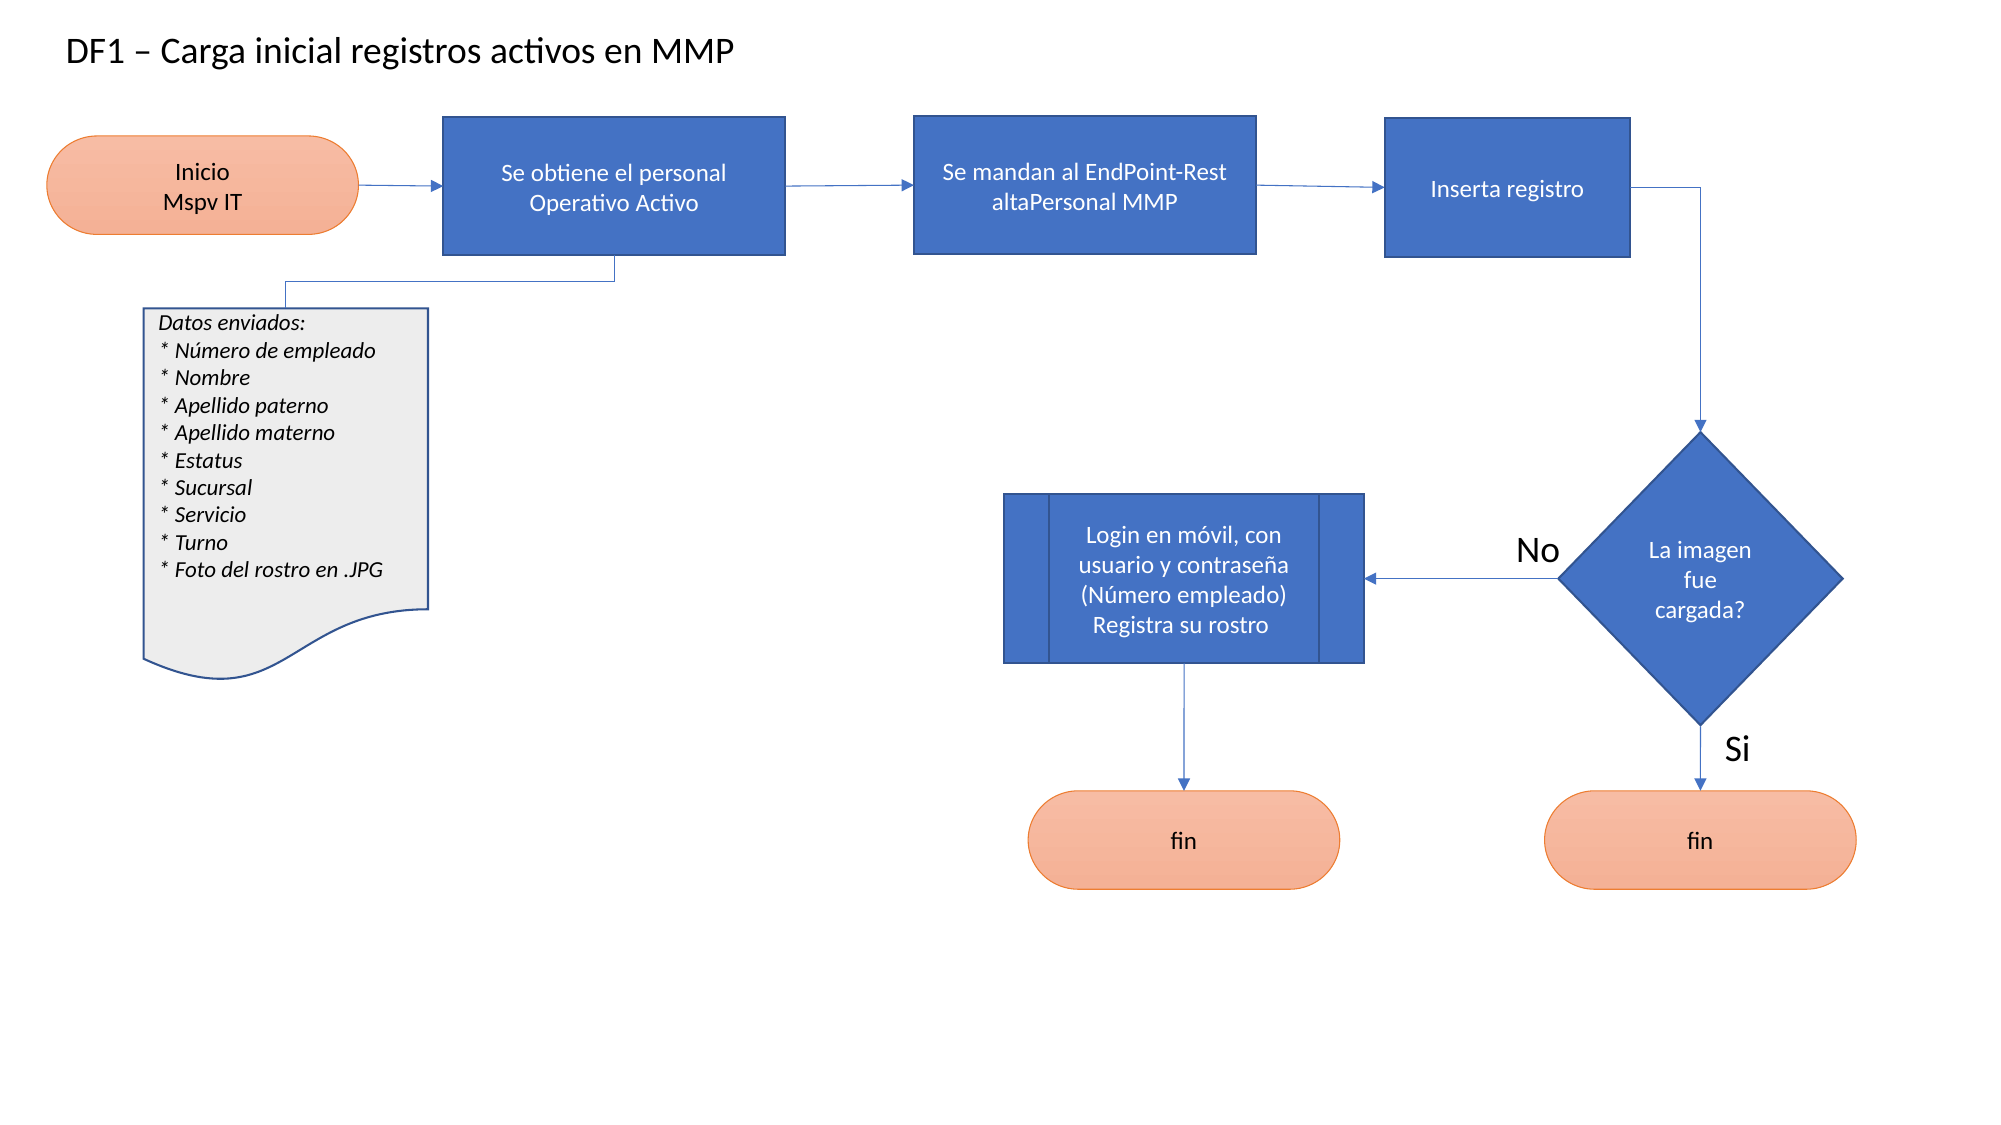

DF1 – Carga inicial registros activos en MMP
Se mandan al EndPoint-Rest altaPersonal MMP
Se obtiene el personal Operativo Activo
Inserta registro
Inicio
Mspv IT
Datos enviados:
* Número de empleado
* Nombre
* Apellido paterno
* Apellido materno
* Estatus
* Sucursal
* Servicio
* Turno
* Foto del rostro en .JPG

La imagen fue cargada?
Login en móvil, con usuario y contraseña (Número empleado)
Registra su rostro
No
Si
fin
fin